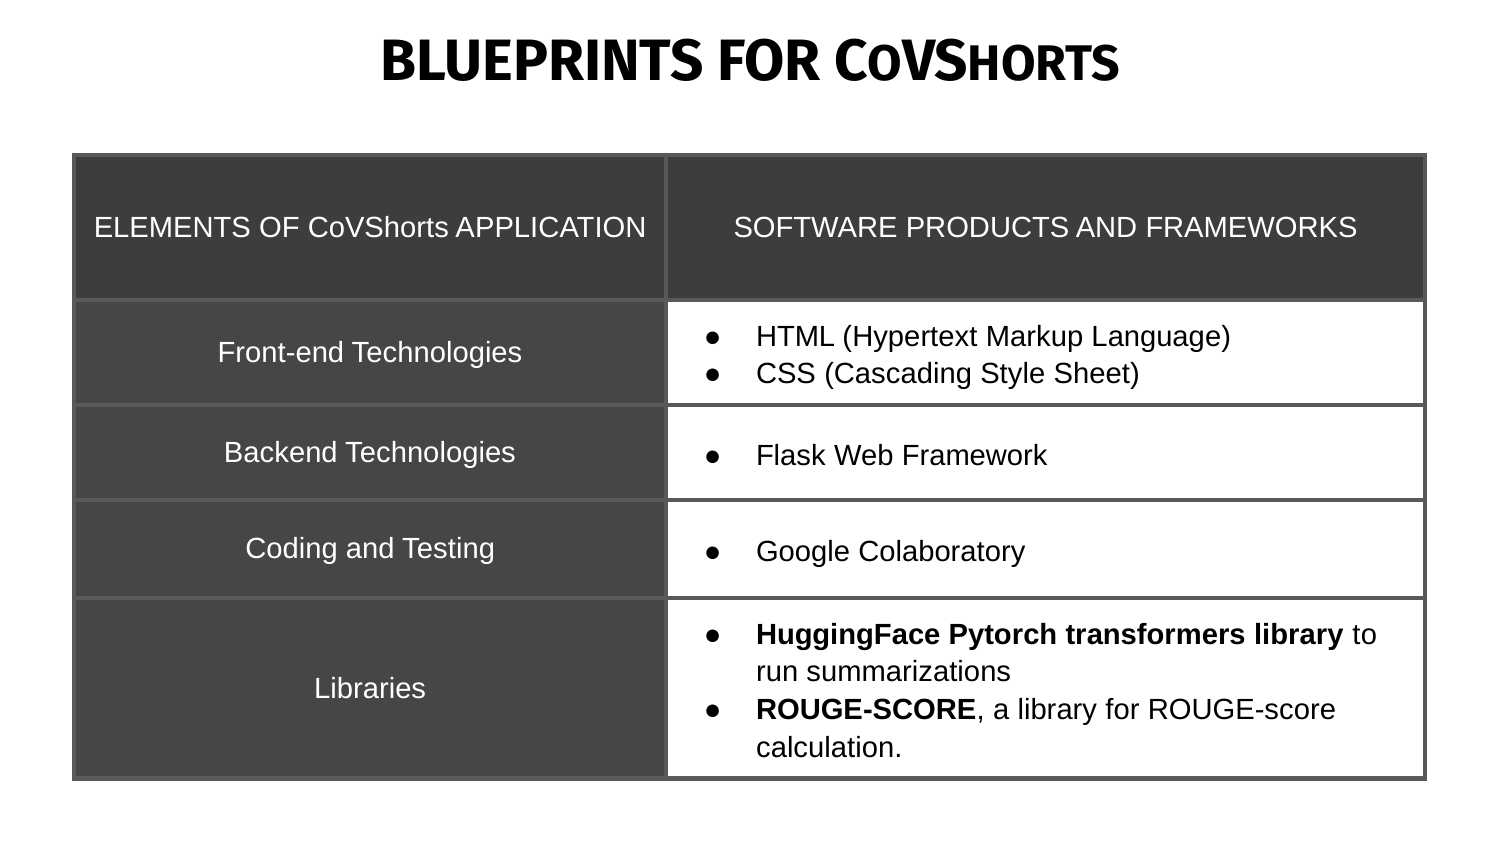

# BLUEPRINTS FOR COVSHORTS
| ELEMENTS OF CoVShorts APPLICATION | SOFTWARE PRODUCTS AND FRAMEWORKS |
| --- | --- |
| Front-end Technologies | HTML (Hypertext Markup Language) CSS (Cascading Style Sheet) |
| Backend Technologies | Flask Web Framework |
| Coding and Testing | Google Colaboratory |
| Libraries | HuggingFace Pytorch transformers library to run summarizations ROUGE-SCORE, a library for ROUGE-score calculation. |